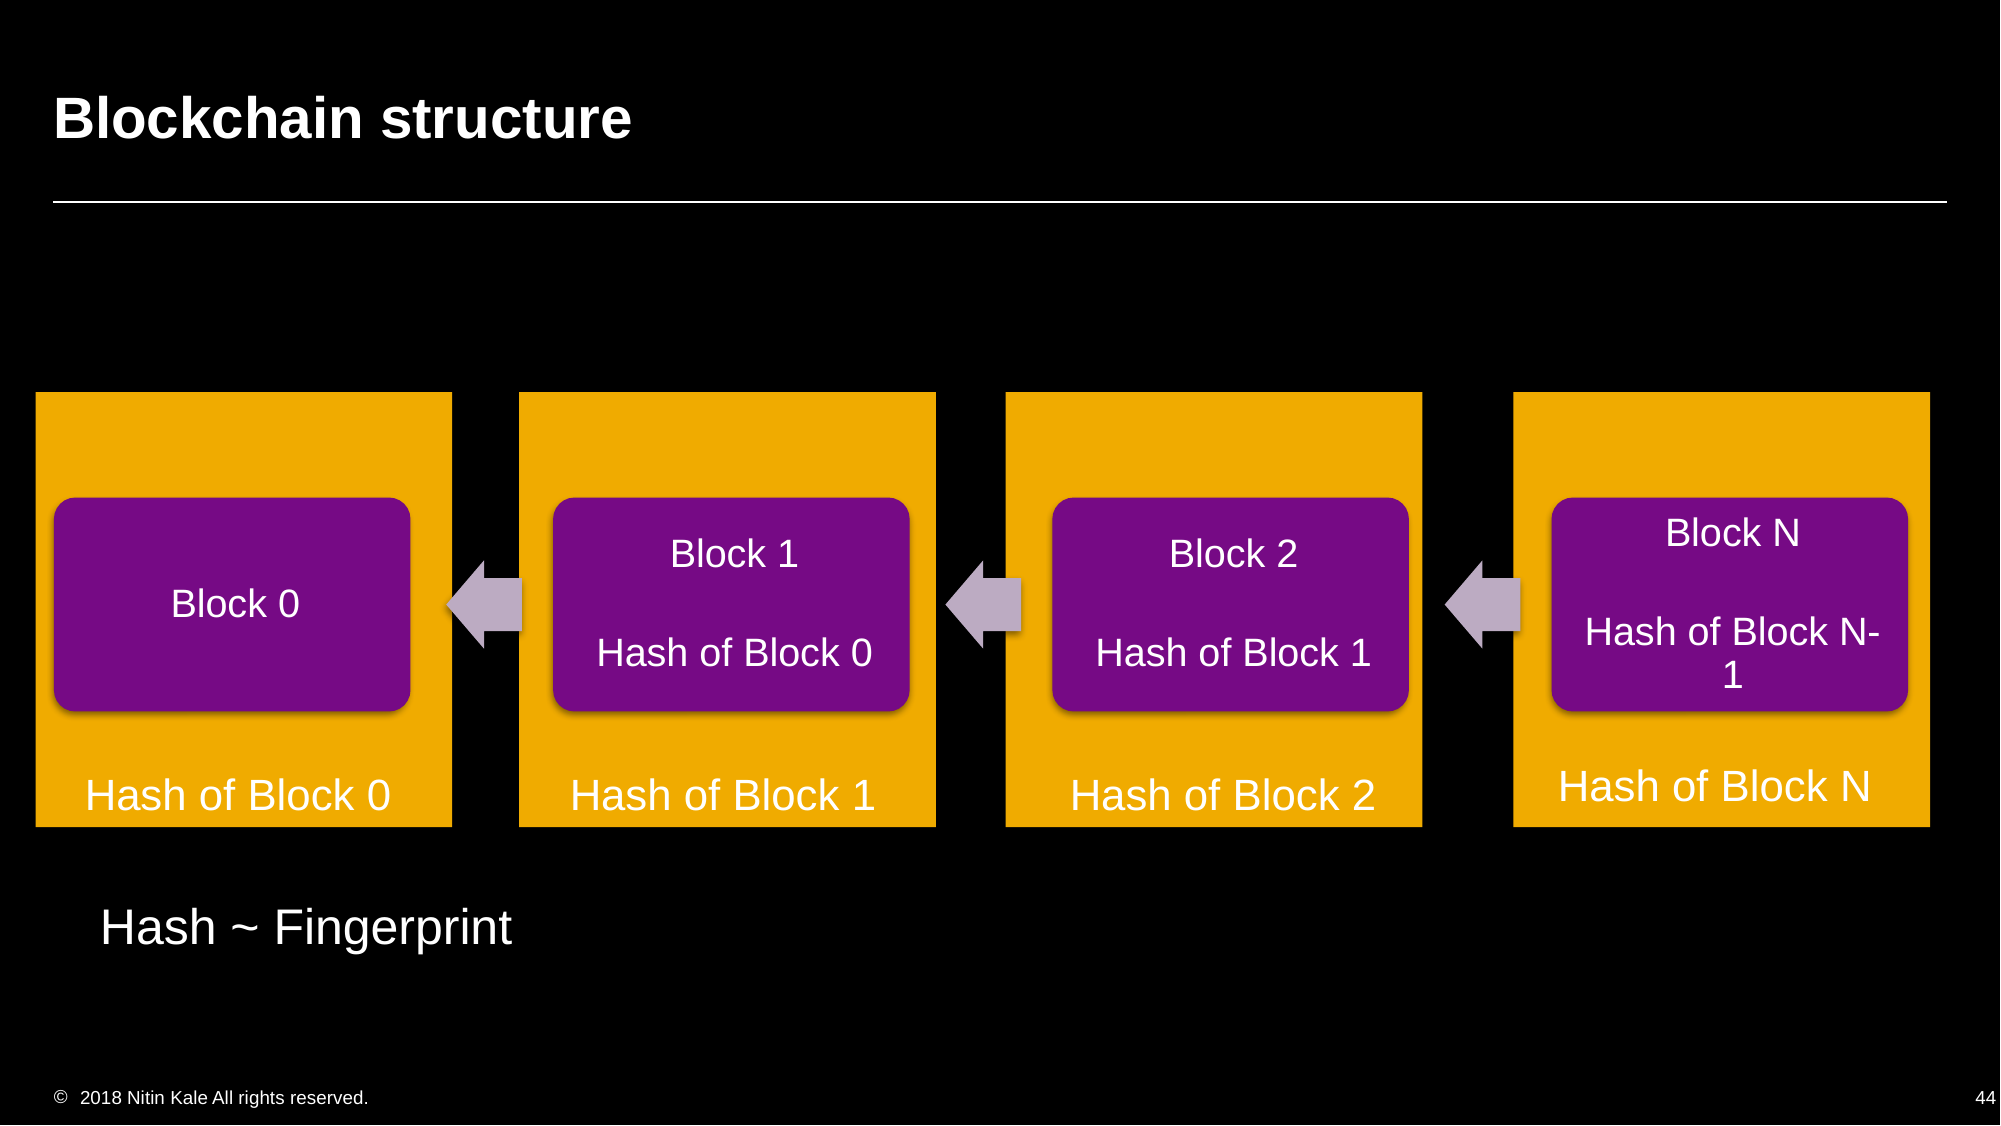

# Blockchain structure
Block 0

Block 1
Hash of Block 0

Block 2
Hash of Block 1

Block N
Hash of Block N-1

Hash of Block N
Hash of Block 0
Hash of Block 1
Hash of Block 2
Hash ~ Fingerprint